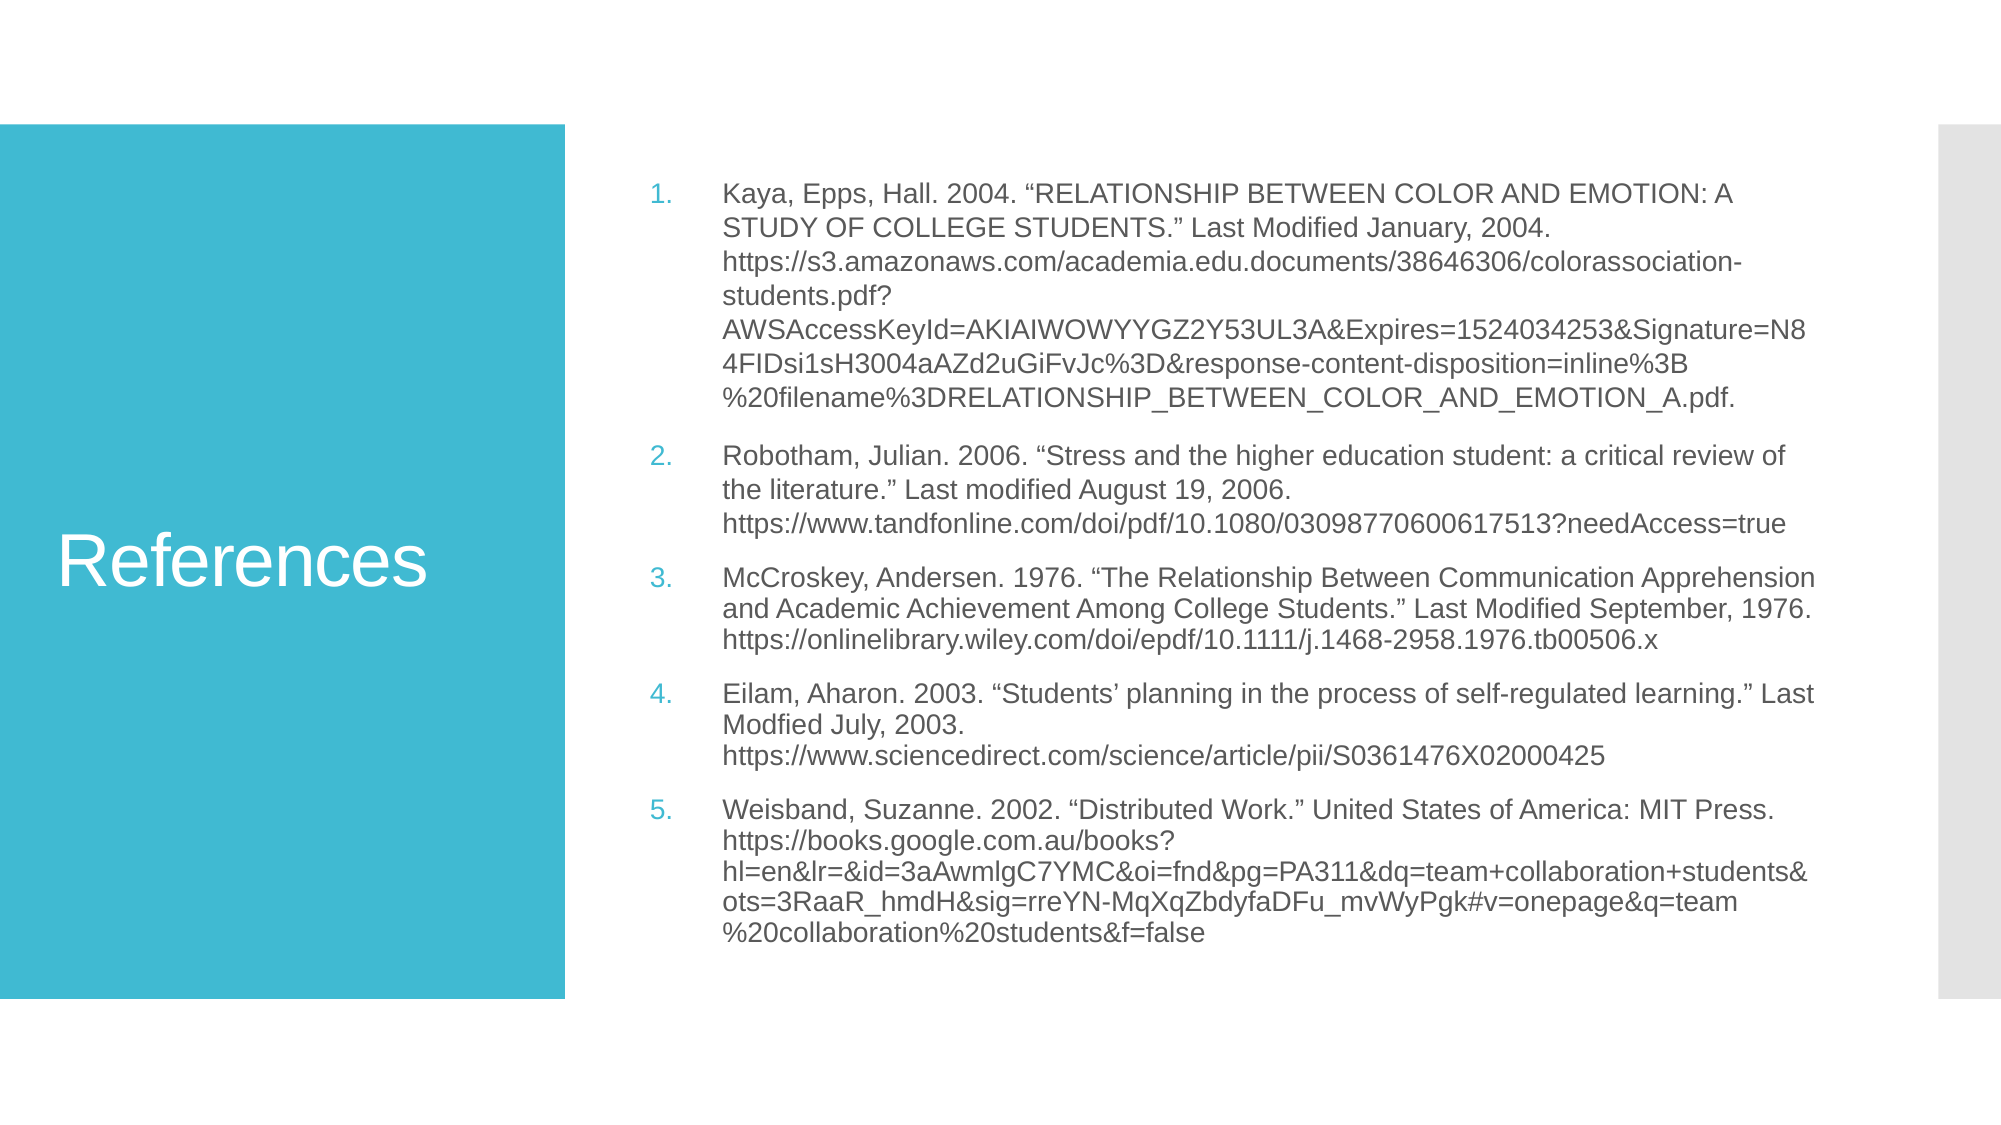

Kaya, Epps, Hall. 2004. “RELATIONSHIP BETWEEN COLOR AND EMOTION: A STUDY OF COLLEGE STUDENTS.” Last Modified January, 2004. https://s3.amazonaws.com/academia.edu.documents/38646306/colorassociation-students.pdf?AWSAccessKeyId=AKIAIWOWYYGZ2Y53UL3A&Expires=1524034253&Signature=N84FIDsi1sH3004aAZd2uGiFvJc%3D&response-content-disposition=inline%3B%20filename%3DRELATIONSHIP_BETWEEN_COLOR_AND_EMOTION_A.pdf.
Robotham, Julian. 2006. “Stress and the higher education student: a critical review of the literature.” Last modified August 19, 2006. https://www.tandfonline.com/doi/pdf/10.1080/03098770600617513?needAccess=true
McCroskey, Andersen. 1976. “The Relationship Between Communication Apprehension and Academic Achievement Among College Students.” Last Modified September, 1976. https://onlinelibrary.wiley.com/doi/epdf/10.1111/j.1468-2958.1976.tb00506.x
Eilam, Aharon. 2003. “Students’ planning in the process of self-regulated learning.” Last Modfied July, 2003. https://www.sciencedirect.com/science/article/pii/S0361476X02000425
Weisband, Suzanne. 2002. “Distributed Work.” United States of America: MIT Press. https://books.google.com.au/books?hl=en&lr=&id=3aAwmlgC7YMC&oi=fnd&pg=PA311&dq=team+collaboration+students&ots=3RaaR_hmdH&sig=rreYN-MqXqZbdyfaDFu_mvWyPgk#v=onepage&q=team%20collaboration%20students&f=false
# References